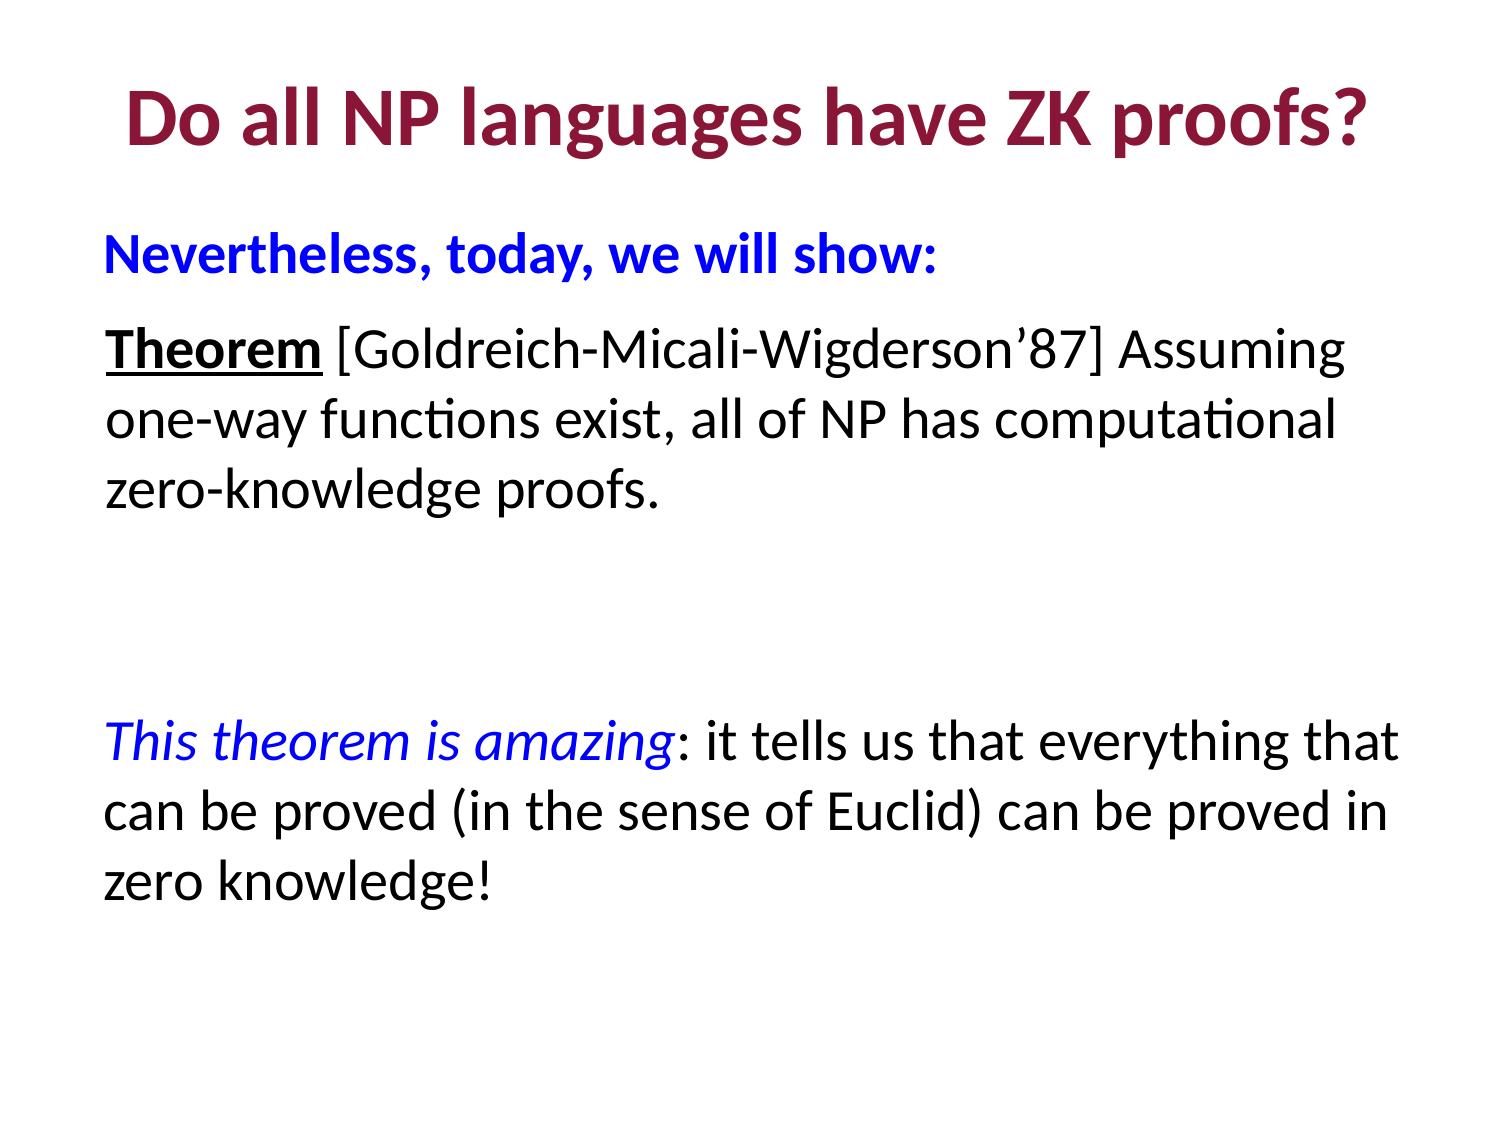

Do all NP languages have ZK proofs?
Nevertheless, today, we will show:
Theorem [Goldreich-Micali-Wigderson’87] Assuming one-way functions exist, all of NP has computational zero-knowledge proofs.
This theorem is amazing: it tells us that everything that can be proved (in the sense of Euclid) can be proved in zero knowledge!